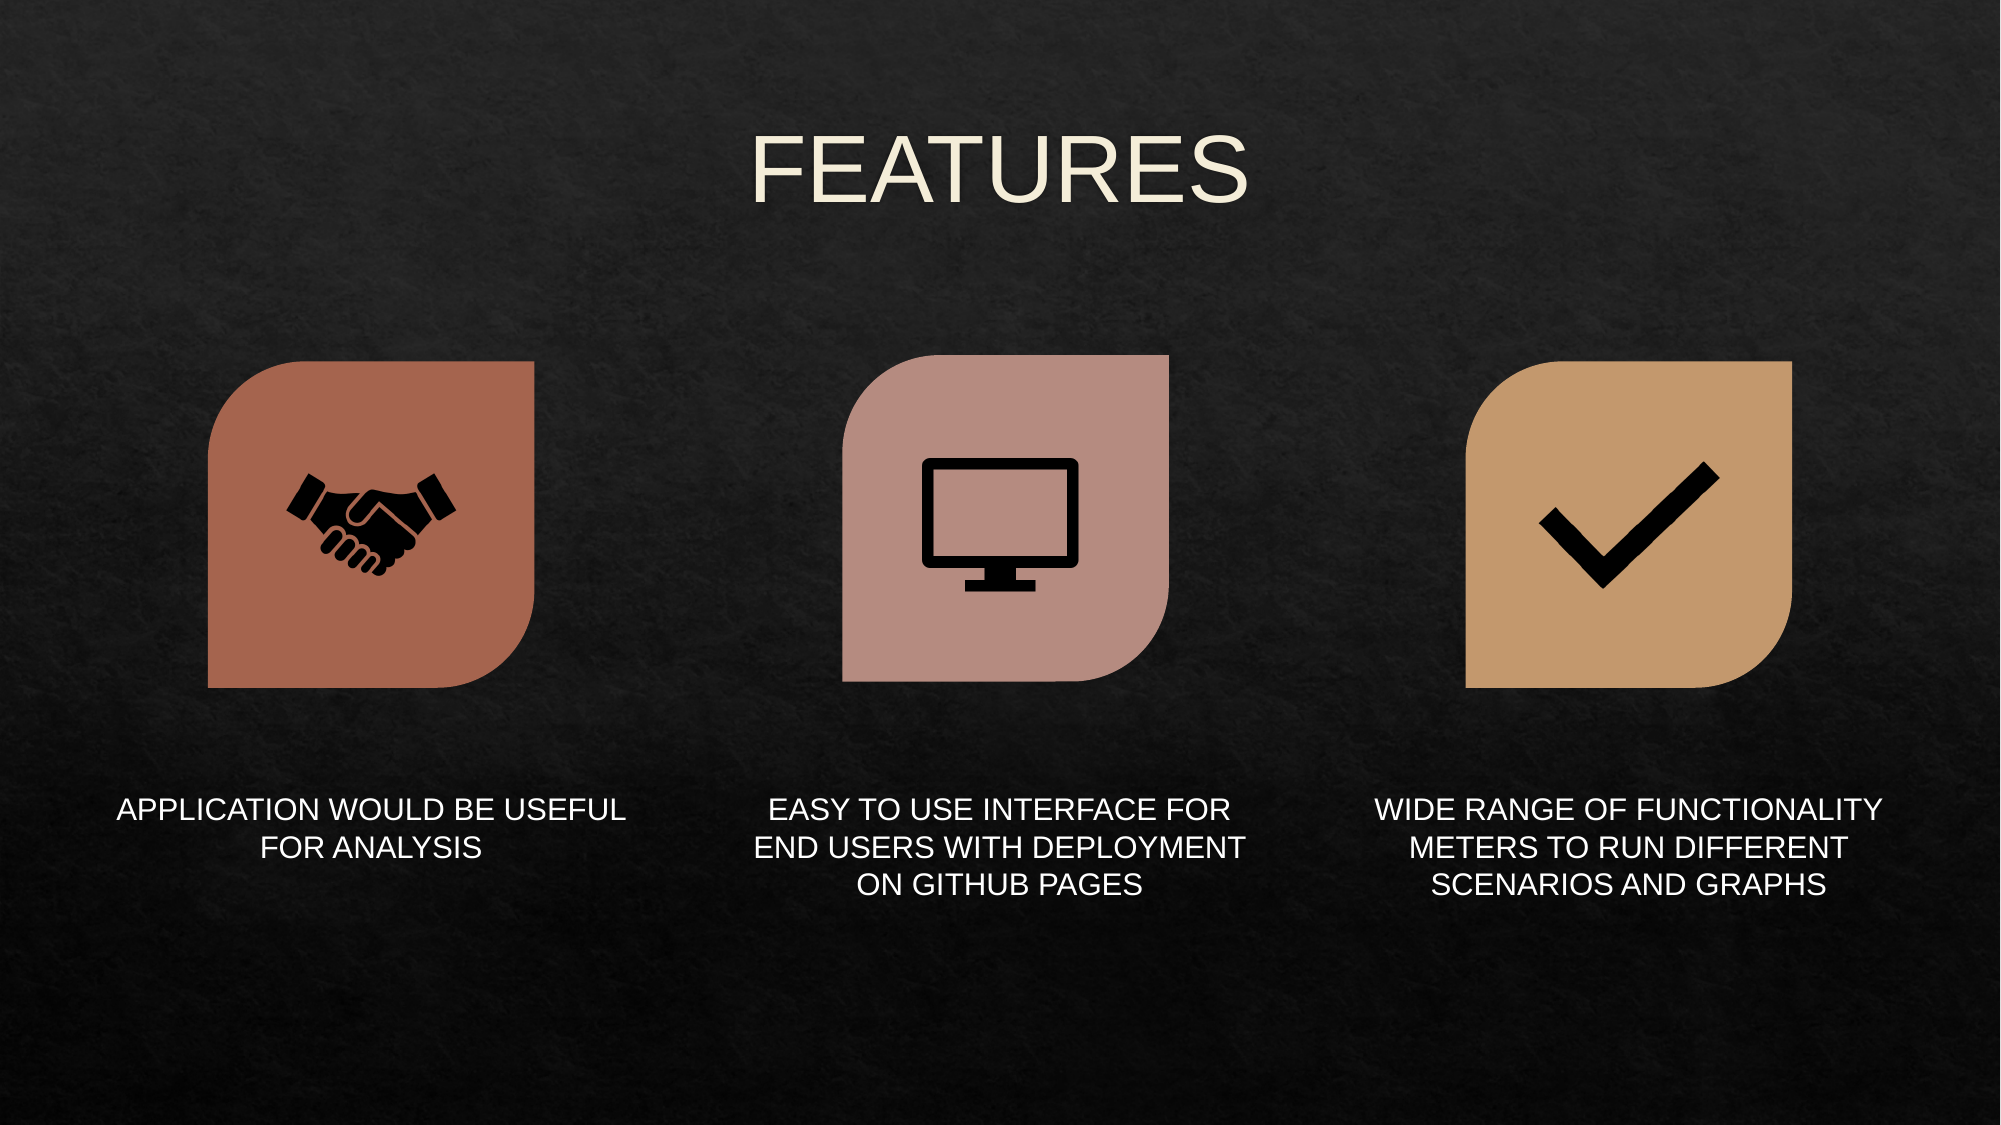

# FEATURES
Application would be useful for analysis
Easy to use interface for end users with Deployment oN Github Pages
Wide range of functionality meters to run different scenarios and graphs